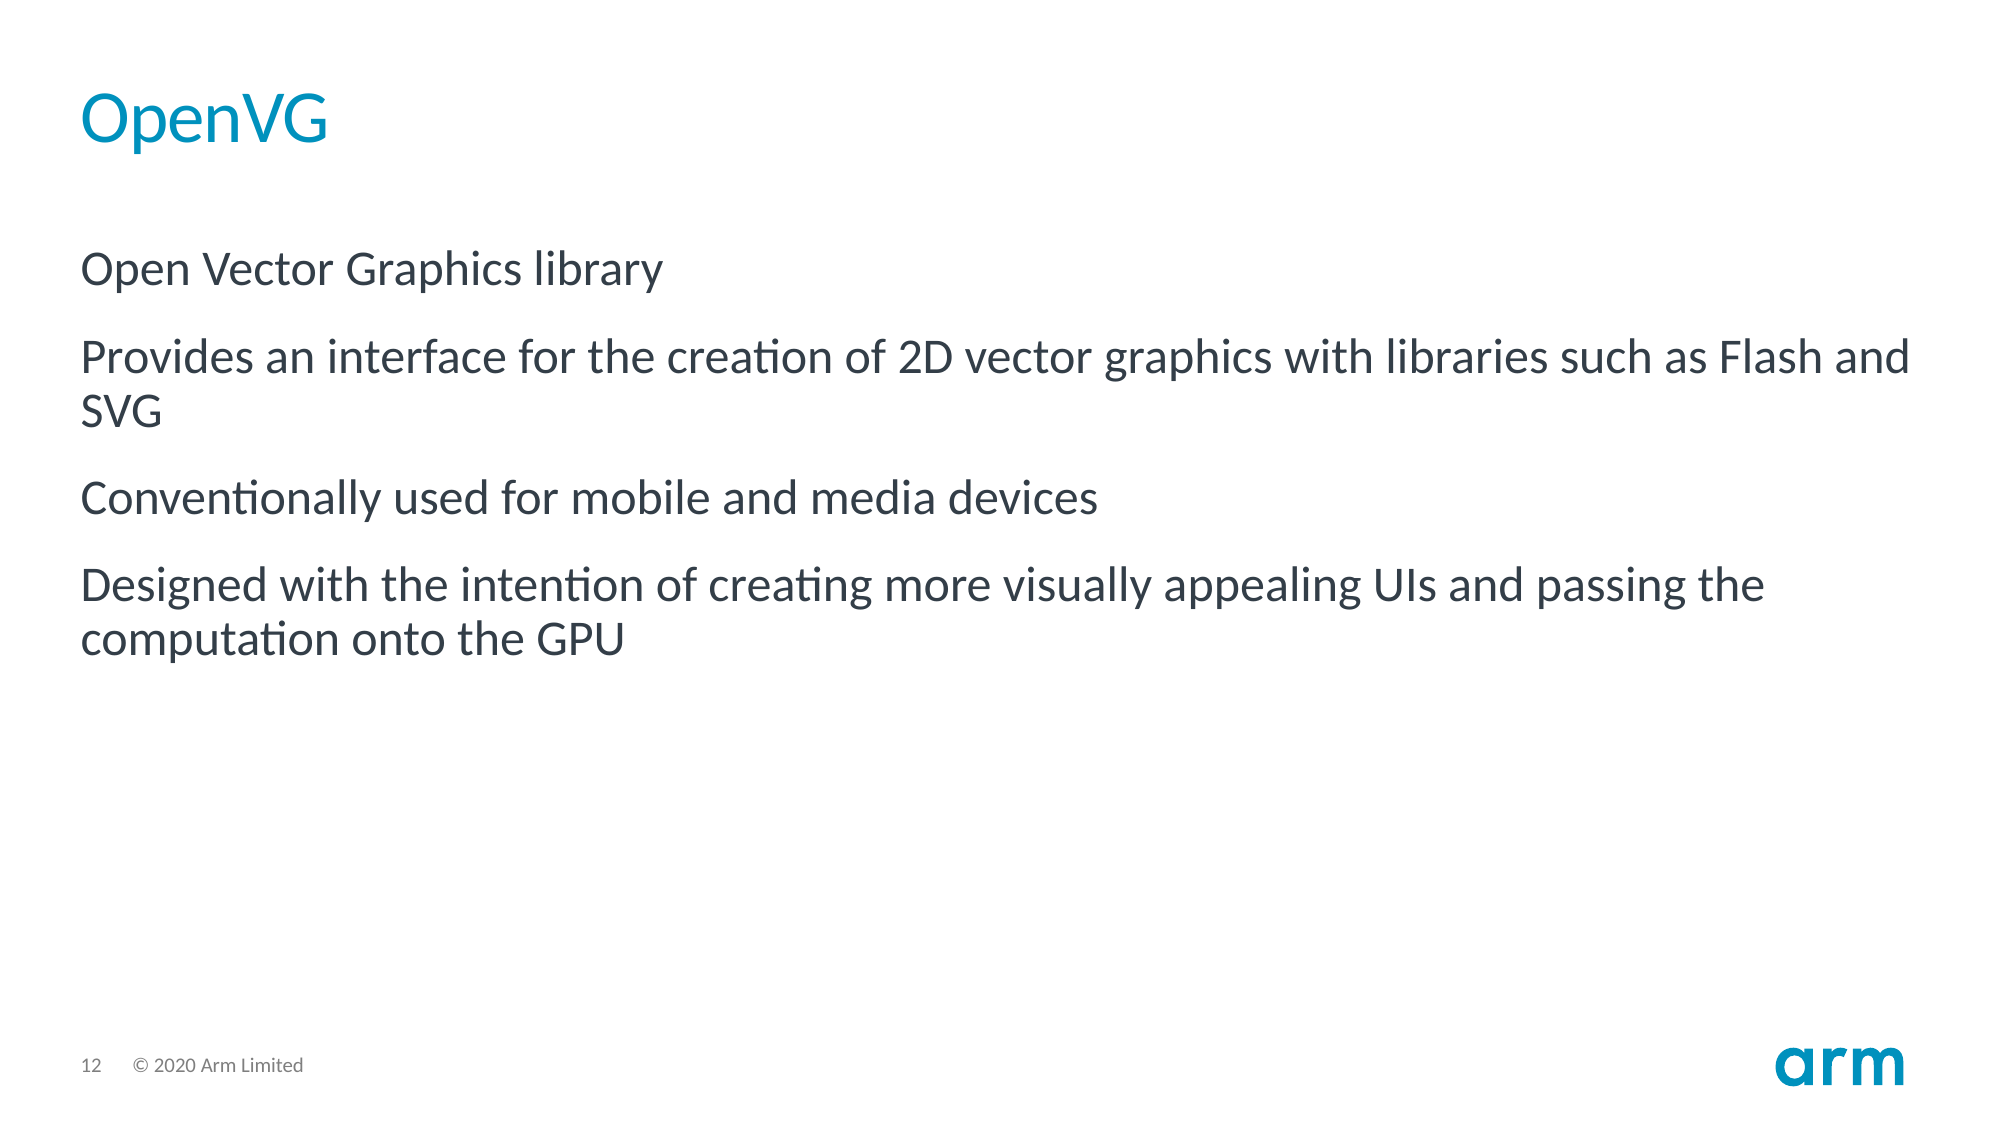

# OpenVG
Open Vector Graphics library
Provides an interface for the creation of 2D vector graphics with libraries such as Flash and SVG
Conventionally used for mobile and media devices
Designed with the intention of creating more visually appealing UIs and passing the computation onto the GPU